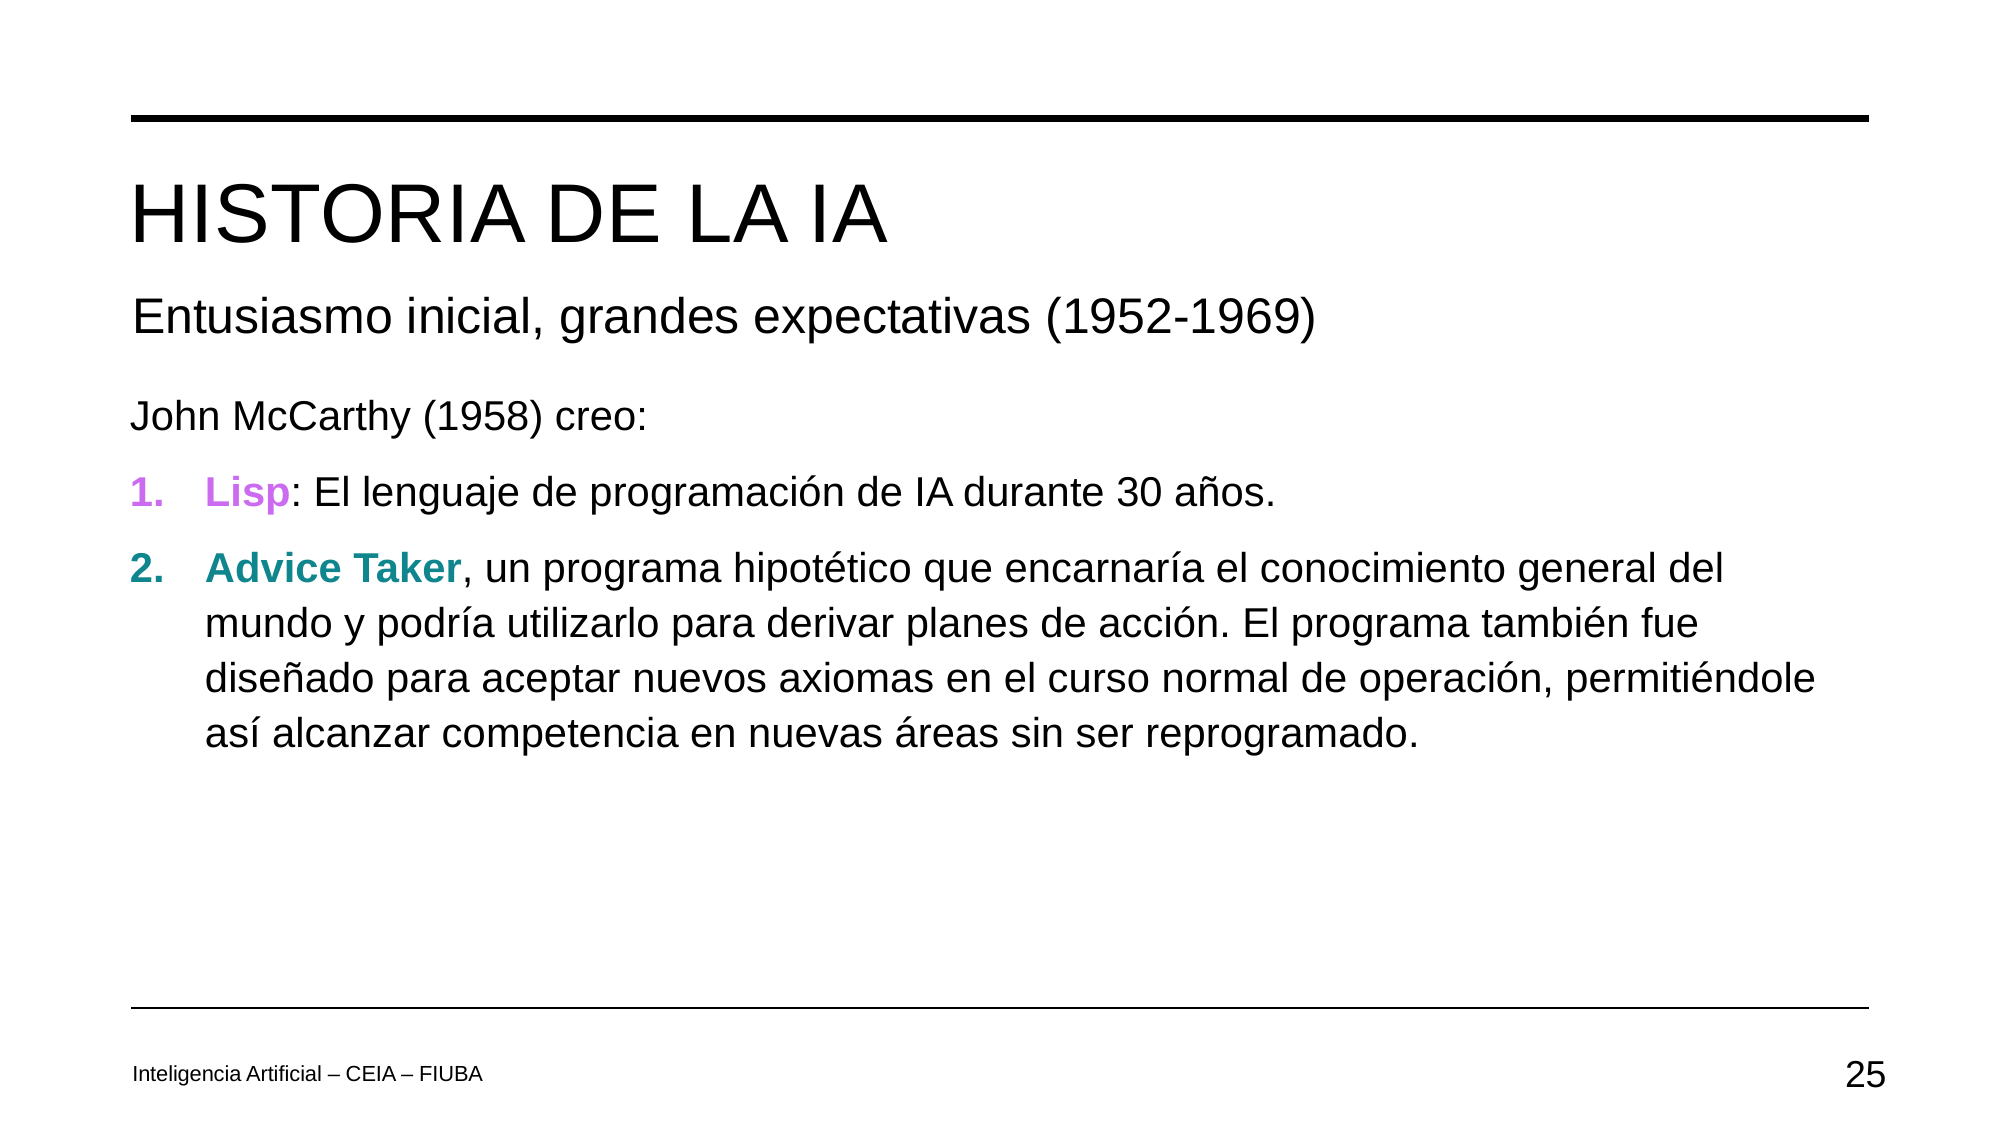

# Historia de LA IA
Entusiasmo inicial, grandes expectativas (1952-1969)
John McCarthy (1958) creo:
Lisp: El lenguaje de programación de IA durante 30 años.
Advice Taker, un programa hipotético que encarnaría el conocimiento general del mundo y podría utilizarlo para derivar planes de acción. El programa también fue diseñado para aceptar nuevos axiomas en el curso normal de operación, permitiéndole así alcanzar competencia en nuevas áreas sin ser reprogramado.
Inteligencia Artificial – CEIA – FIUBA
25